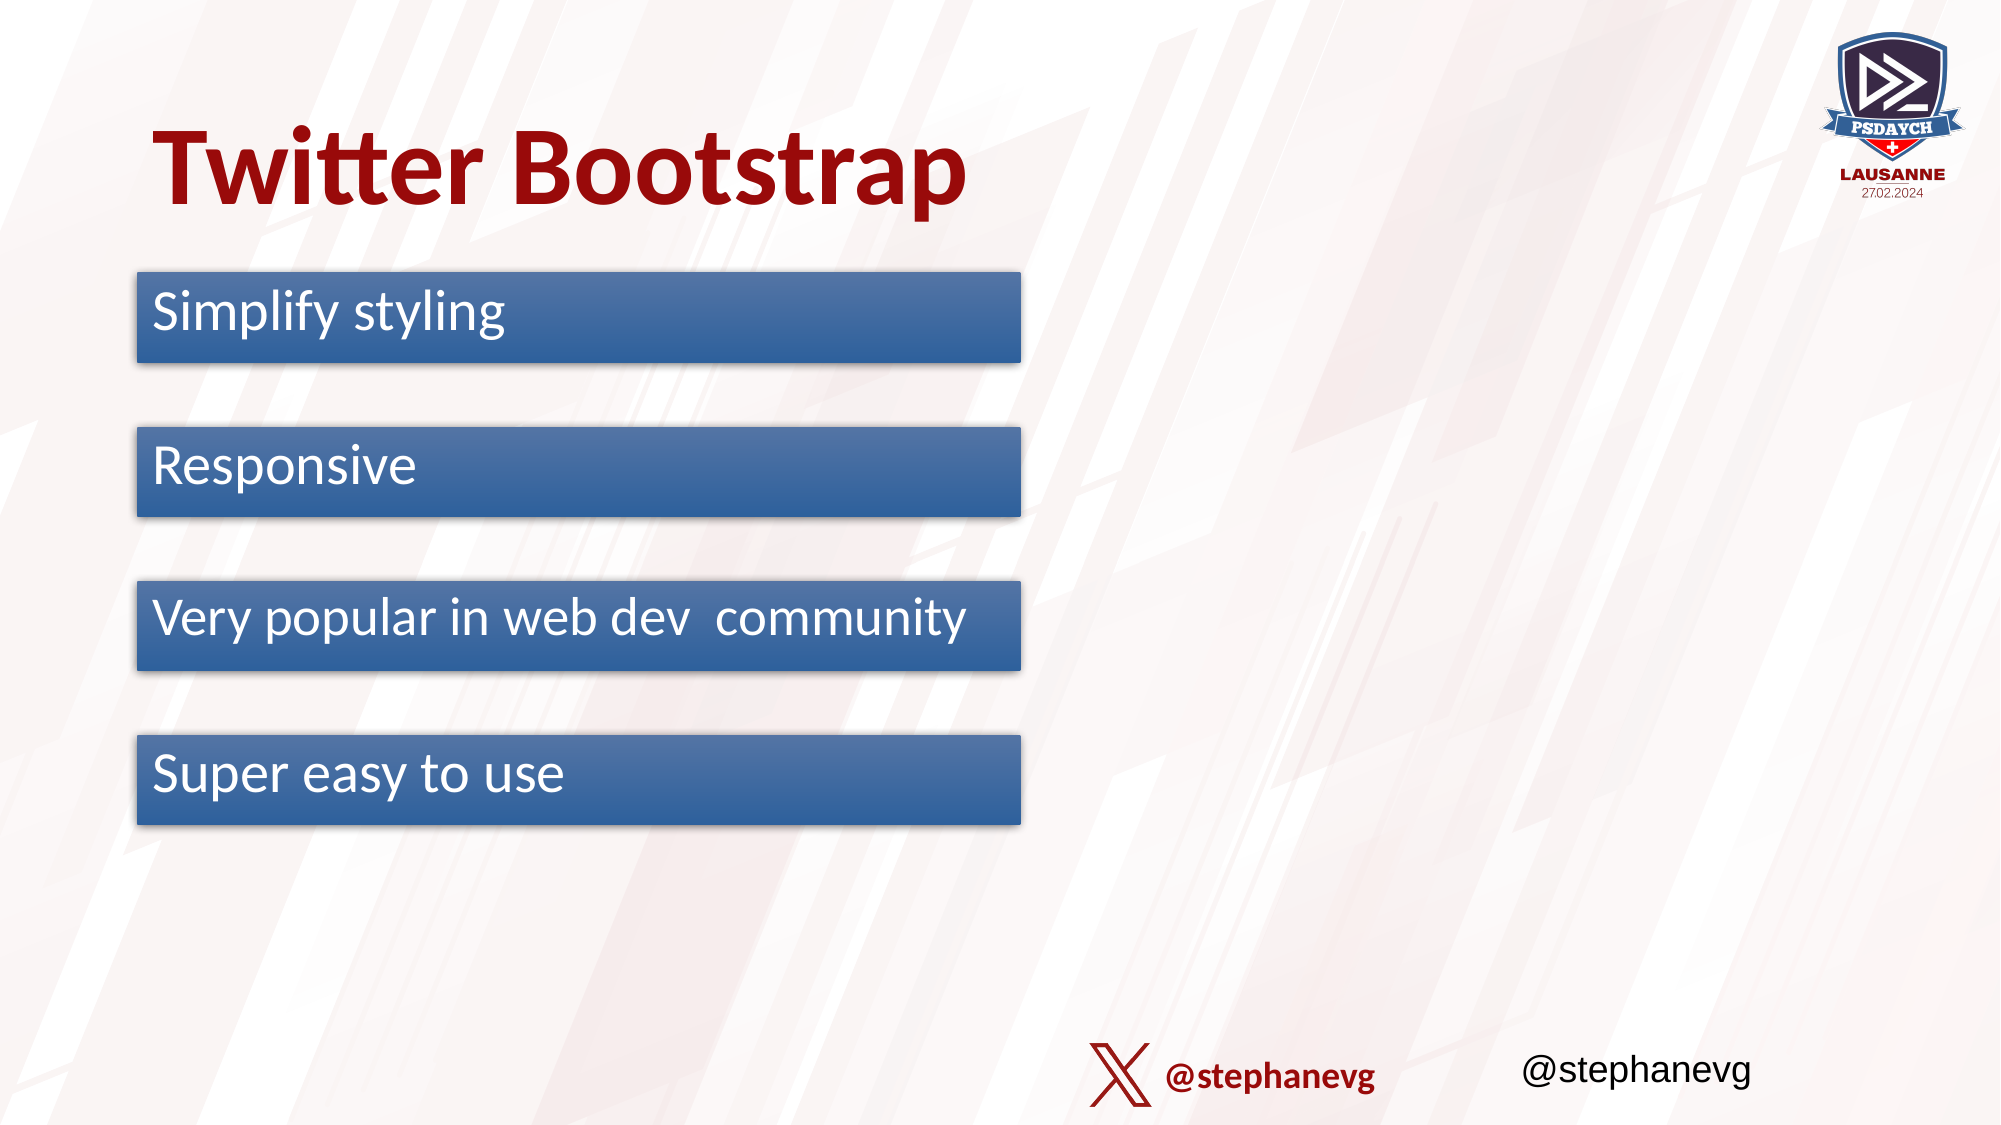

# Twitter Bootstrap
Simplify styling
Responsive
Very popular in web dev  community
Super easy to use
@stephanevg